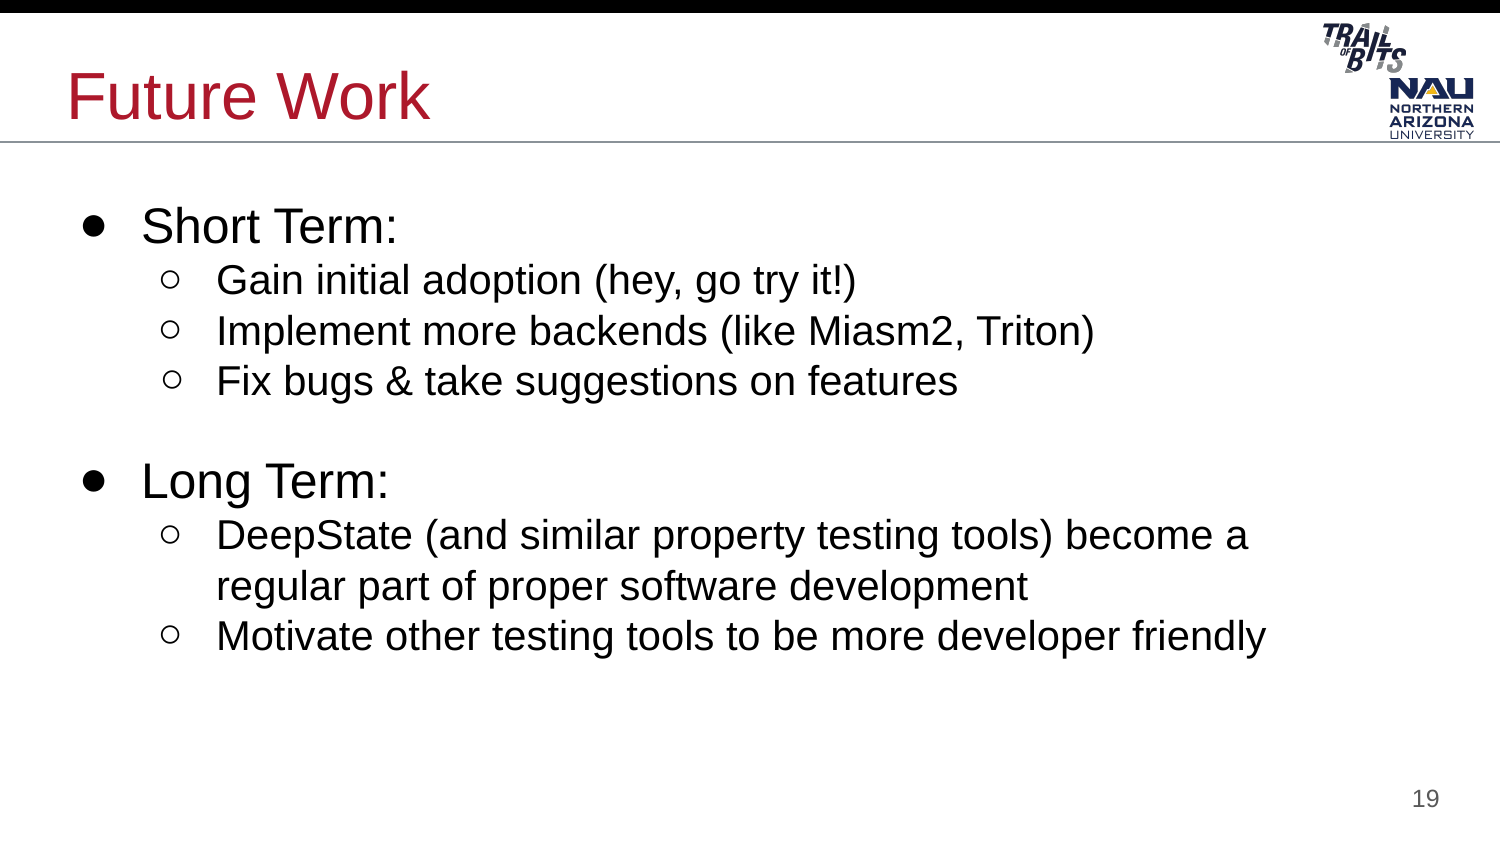

# Future Work
Short Term:
Gain initial adoption (hey, go try it!)
Implement more backends (like Miasm2, Triton)
Fix bugs & take suggestions on features
Long Term:
DeepState (and similar property testing tools) become a regular part of proper software development
Motivate other testing tools to be more developer friendly
19